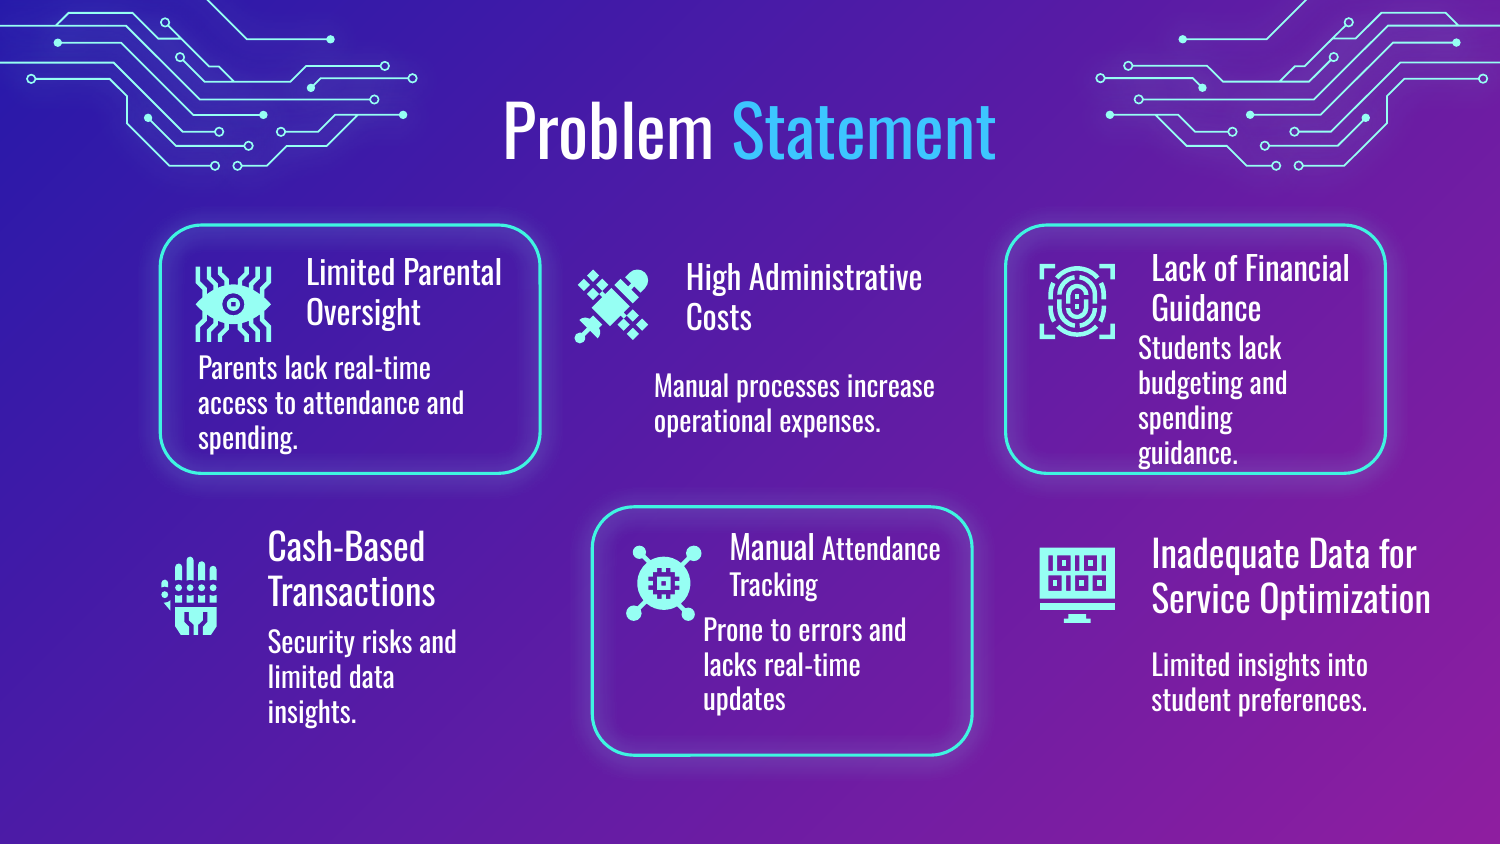

Problem Statement

Lack of Financial Guidance
Limited Parental Oversight

High Administrative Costs

Parents lack real-time access to attendance and spending.
Students lack budgeting and spending guidance.
Manual processes increase operational expenses.

# Manual Attendance Tracking
Cash-Based Transactions

Inadequate Data for Service Optimization

Prone to errors and lacks real-time updates
Security risks and limited data insights.
Limited insights into student preferences.